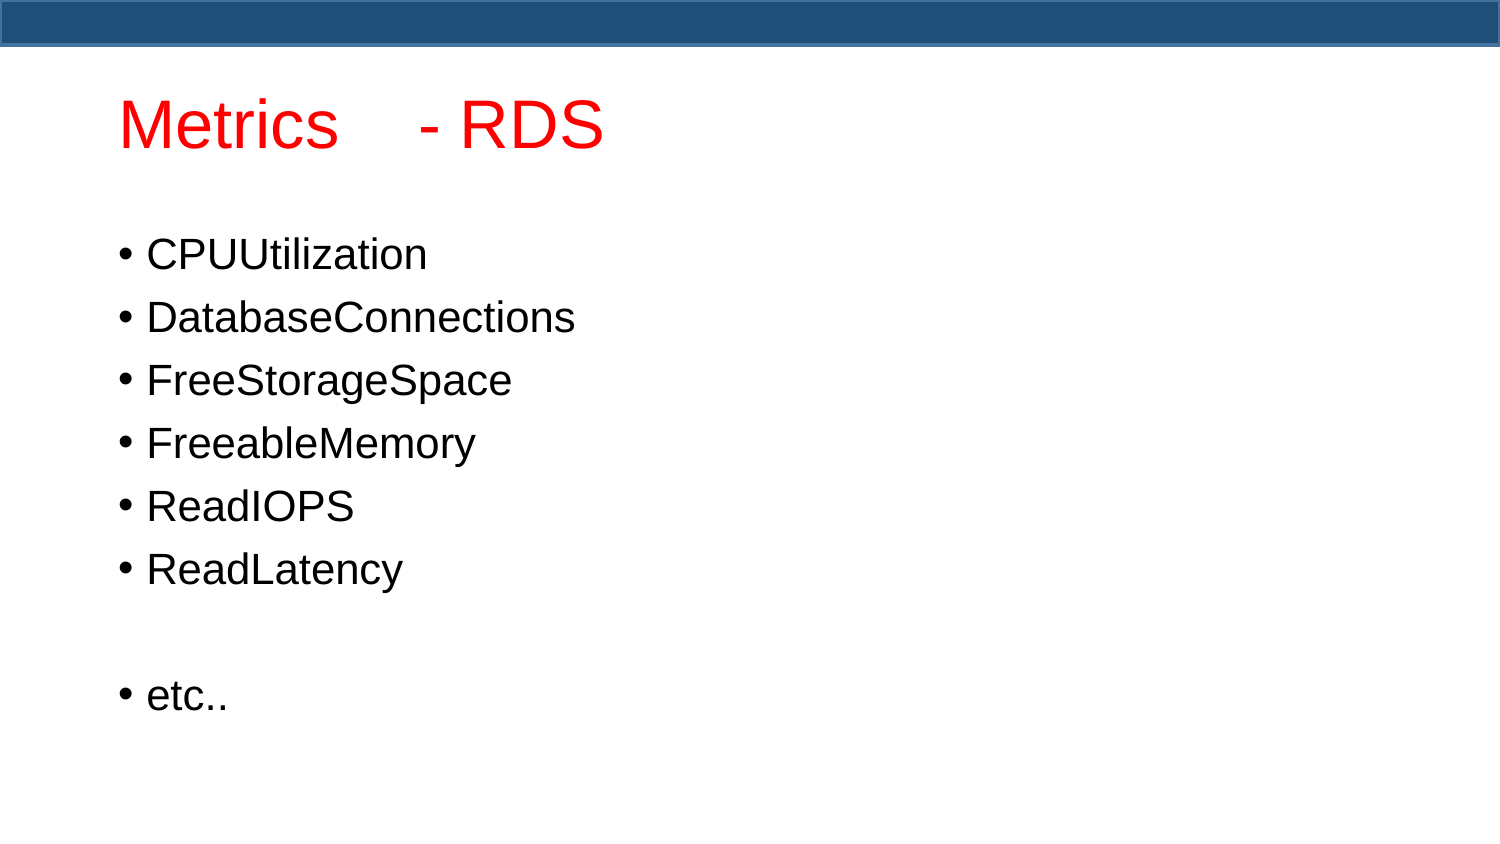

# Metrics	- RDS
CPUUtilization
DatabaseConnections
FreeStorageSpace
FreeableMemory
ReadIOPS
ReadLatency

etc..